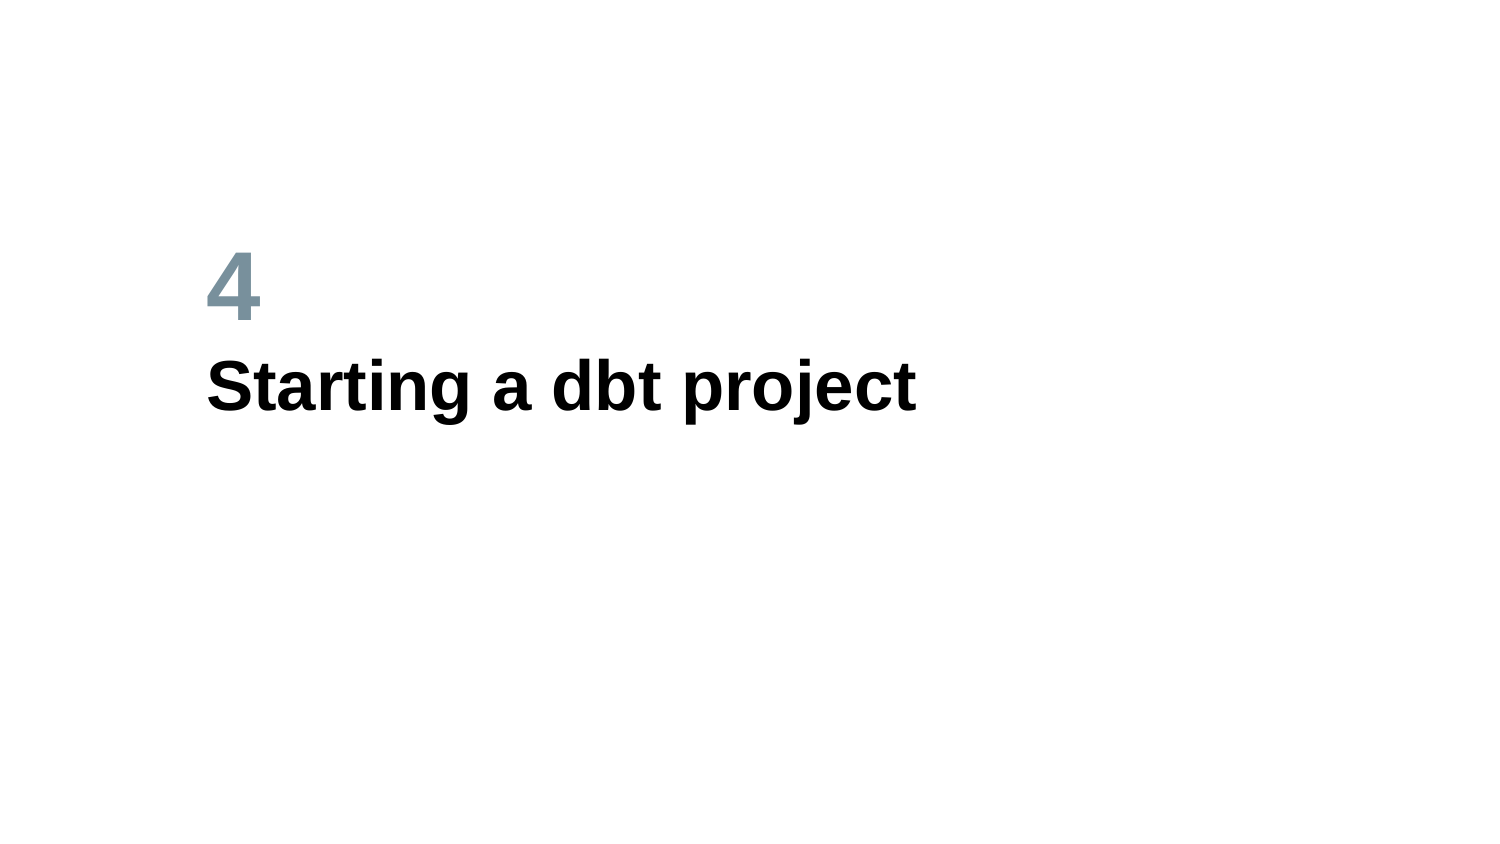

# 4
Starting a dbt project
Now to the fun part!
16